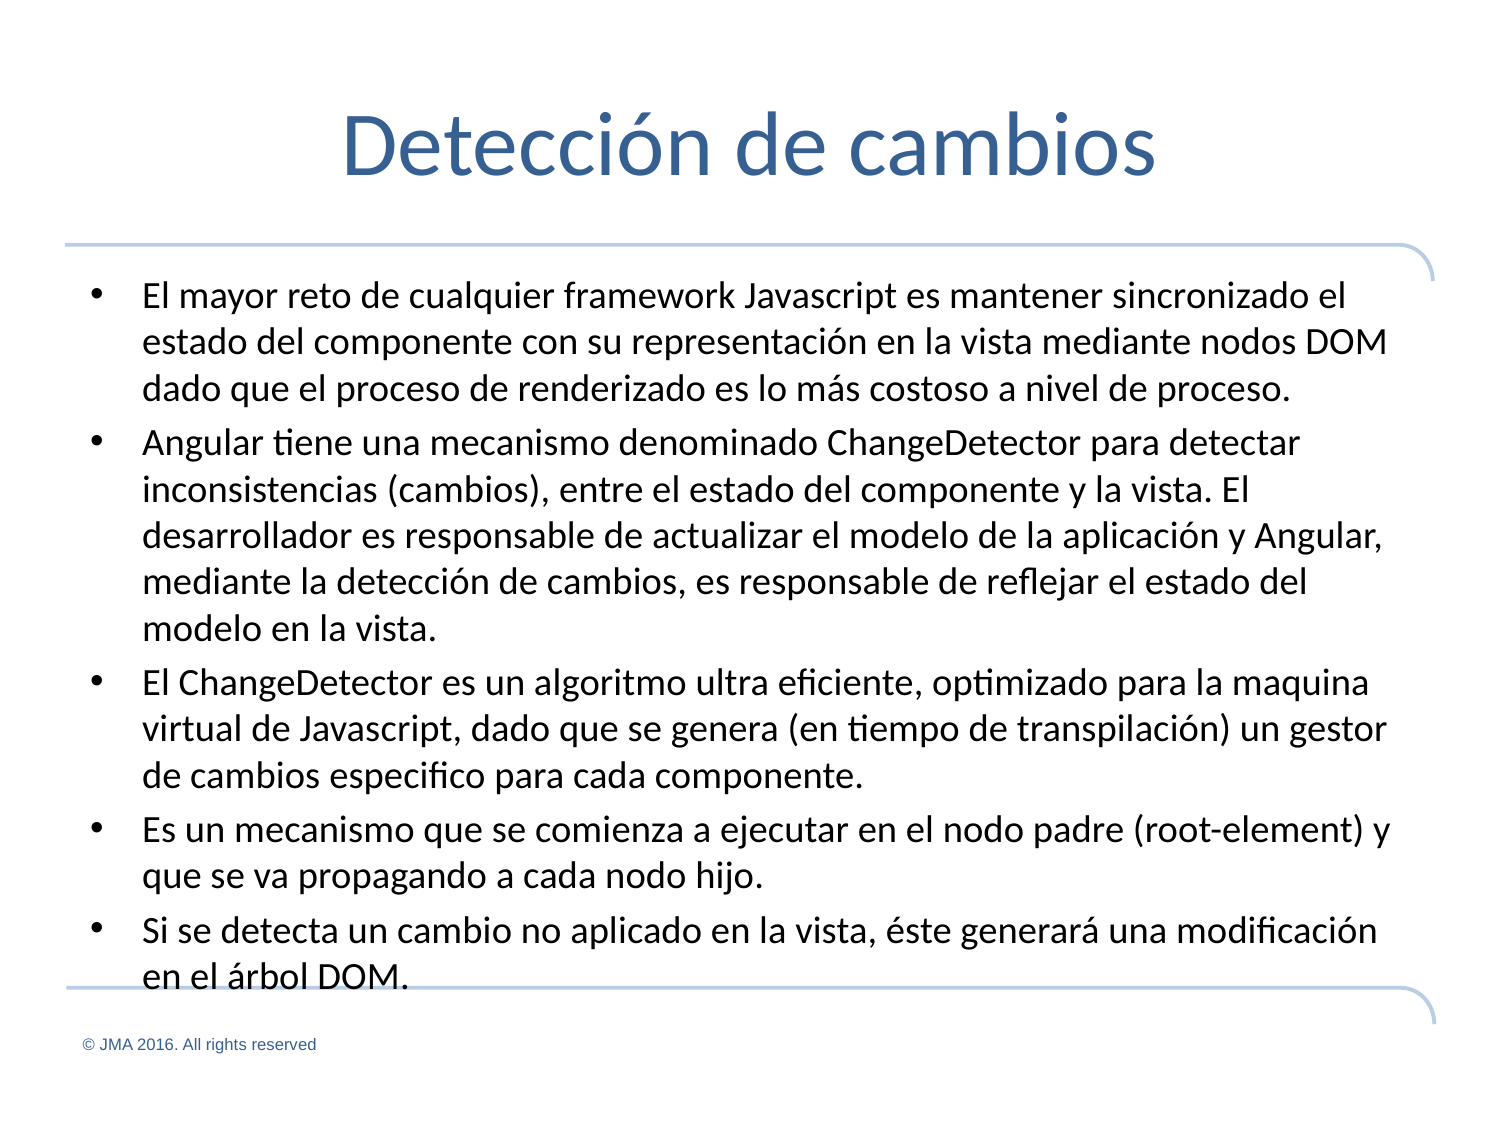

# Detección de cambios
El mayor reto de cualquier framework Javascript es mantener sincronizado el estado del componente con su representación en la vista mediante nodos DOM dado que el proceso de renderizado es lo más costoso a nivel de proceso.
Angular tiene una mecanismo denominado ChangeDetector para detectar inconsistencias (cambios), entre el estado del componente y la vista. El desarrollador es responsable de actualizar el modelo de la aplicación y Angular, mediante la detección de cambios, es responsable de reflejar el estado del modelo en la vista.
El ChangeDetector es un algoritmo ultra eficiente, optimizado para la maquina virtual de Javascript, dado que se genera (en tiempo de transpilación) un gestor de cambios especifico para cada componente.
Es un mecanismo que se comienza a ejecutar en el nodo padre (root-element) y que se va propagando a cada nodo hijo.
Si se detecta un cambio no aplicado en la vista, éste generará una modificación en el árbol DOM.